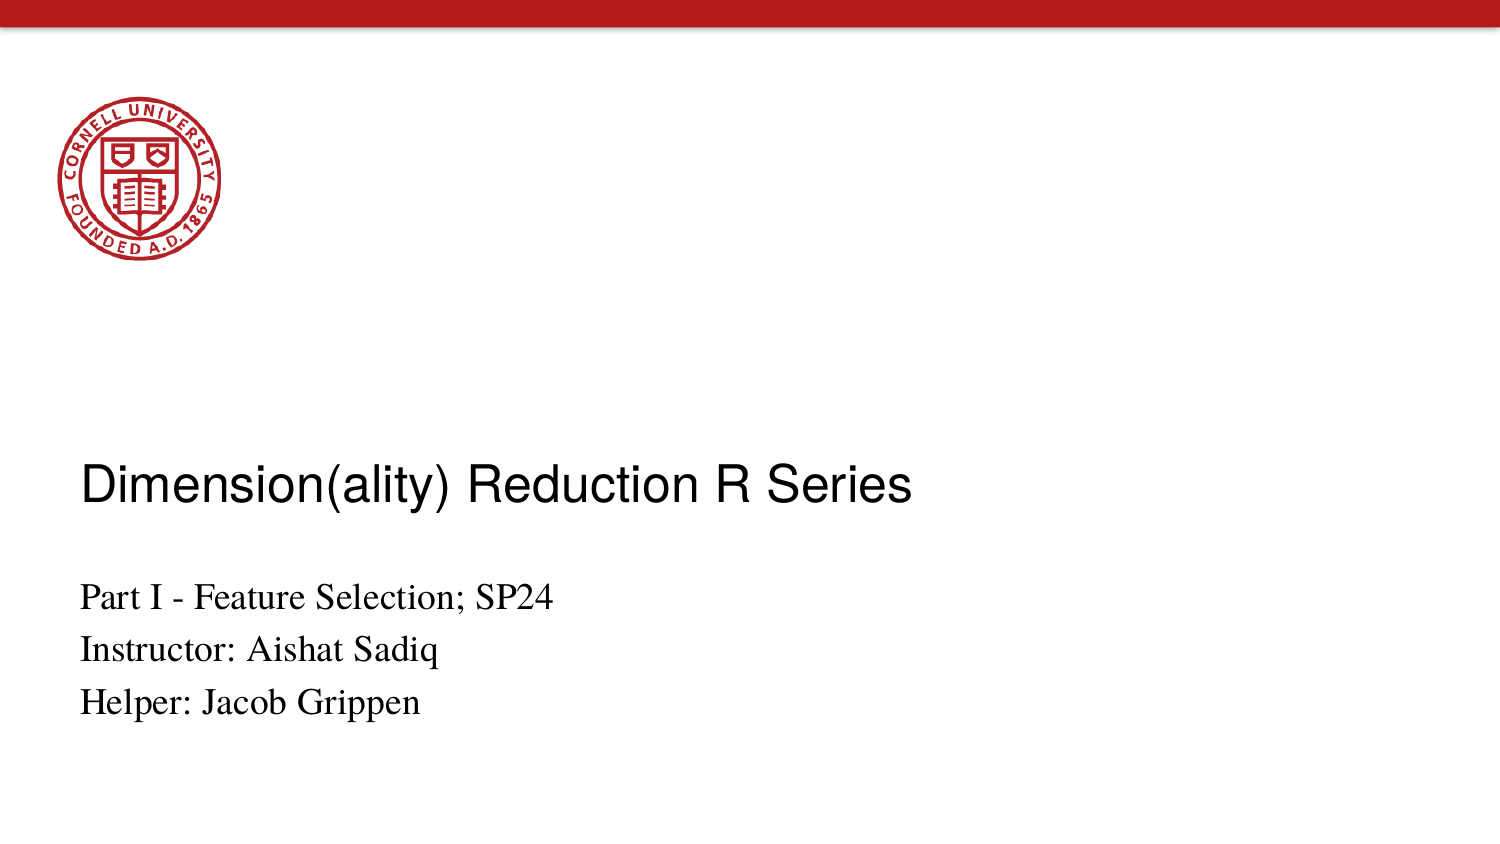

# Dimension(ality) Reduction R Series
Part I - Feature Selection; SP24
Instructor: Aishat Sadiq
Helper: Jacob Grippen